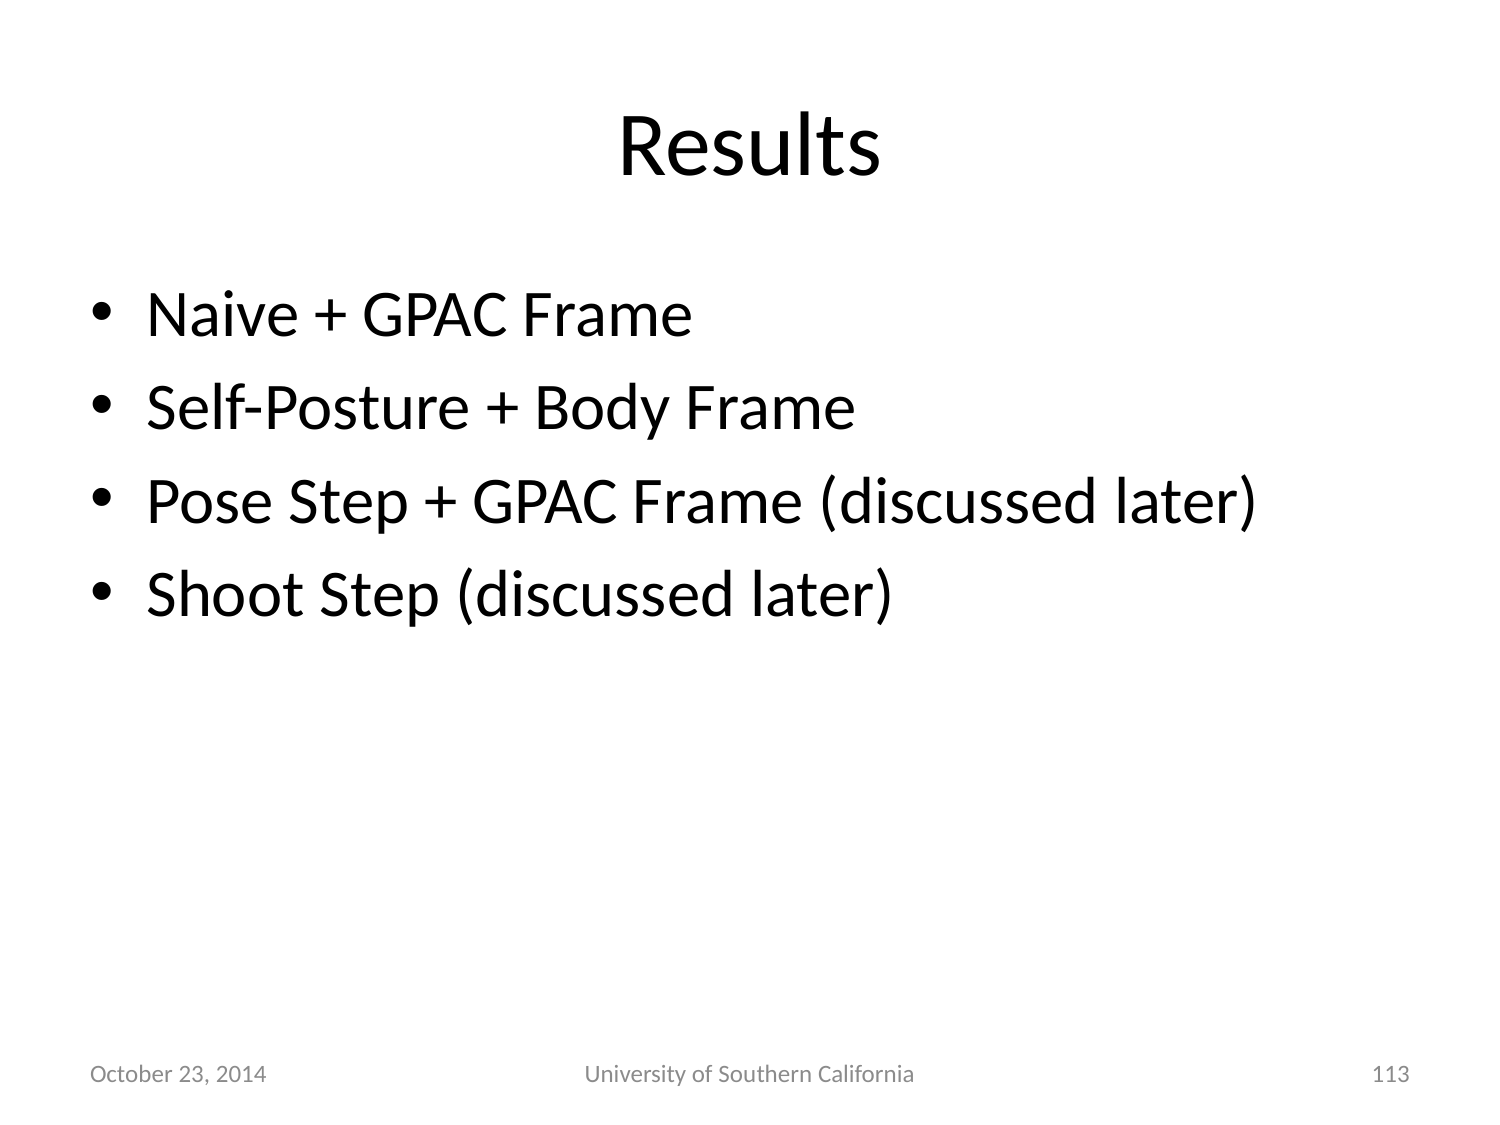

# Results
Naive + GPAC Frame
Self-Posture + Body Frame
Pose Step + GPAC Frame (discussed later)
Shoot Step (discussed later)
October 23, 2014
University of Southern California
113